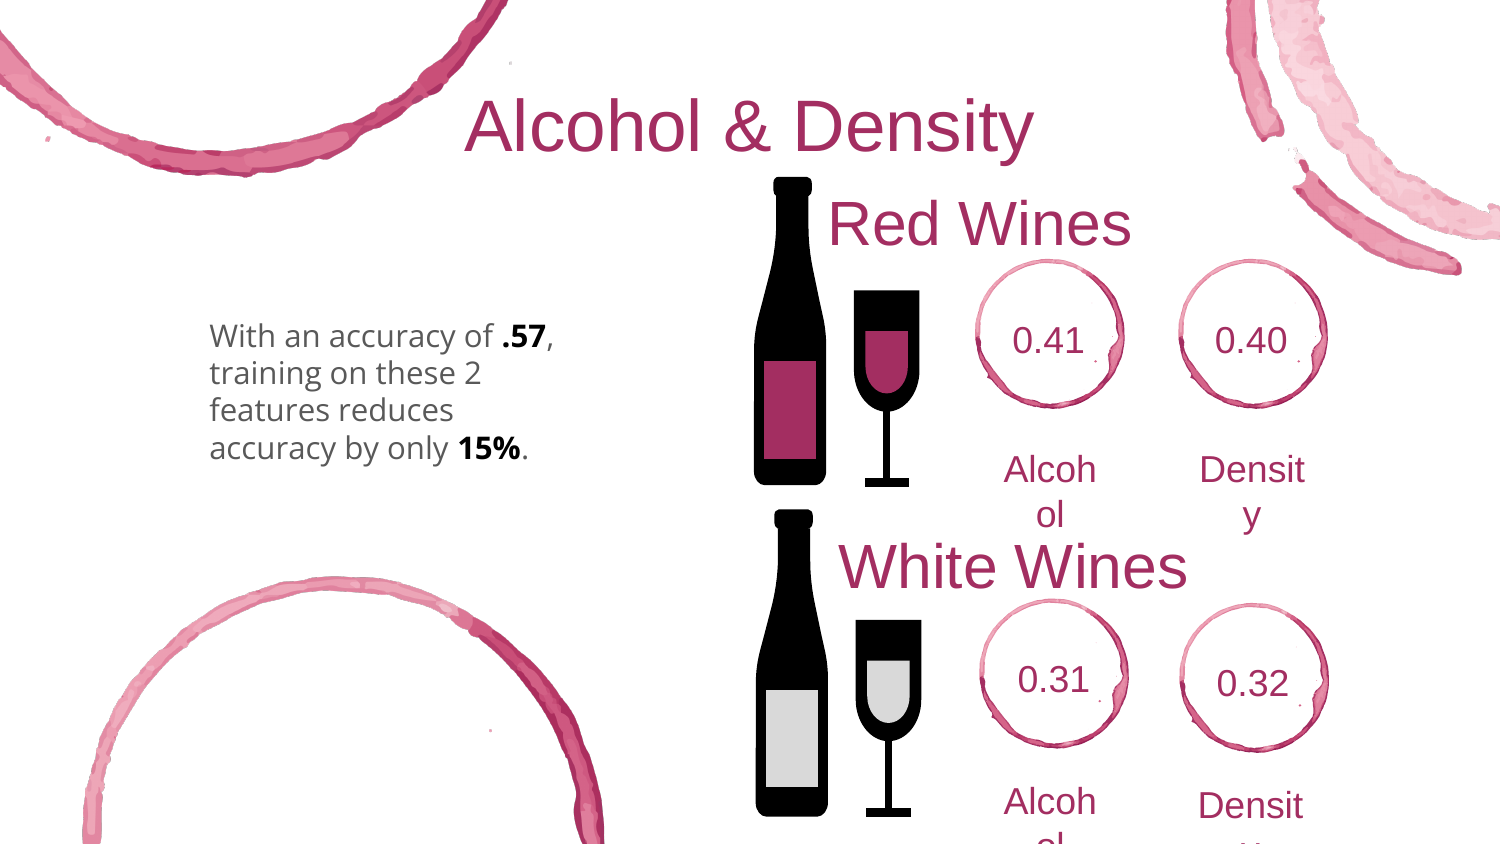

# Alcohol & Density
Red Wines

With an accuracy of .57, training on these 2 features reduces accuracy by only 15%.
0.41
0.40
Alcohol
Density

White Wines

0.31
0.32
Alcohol
Density